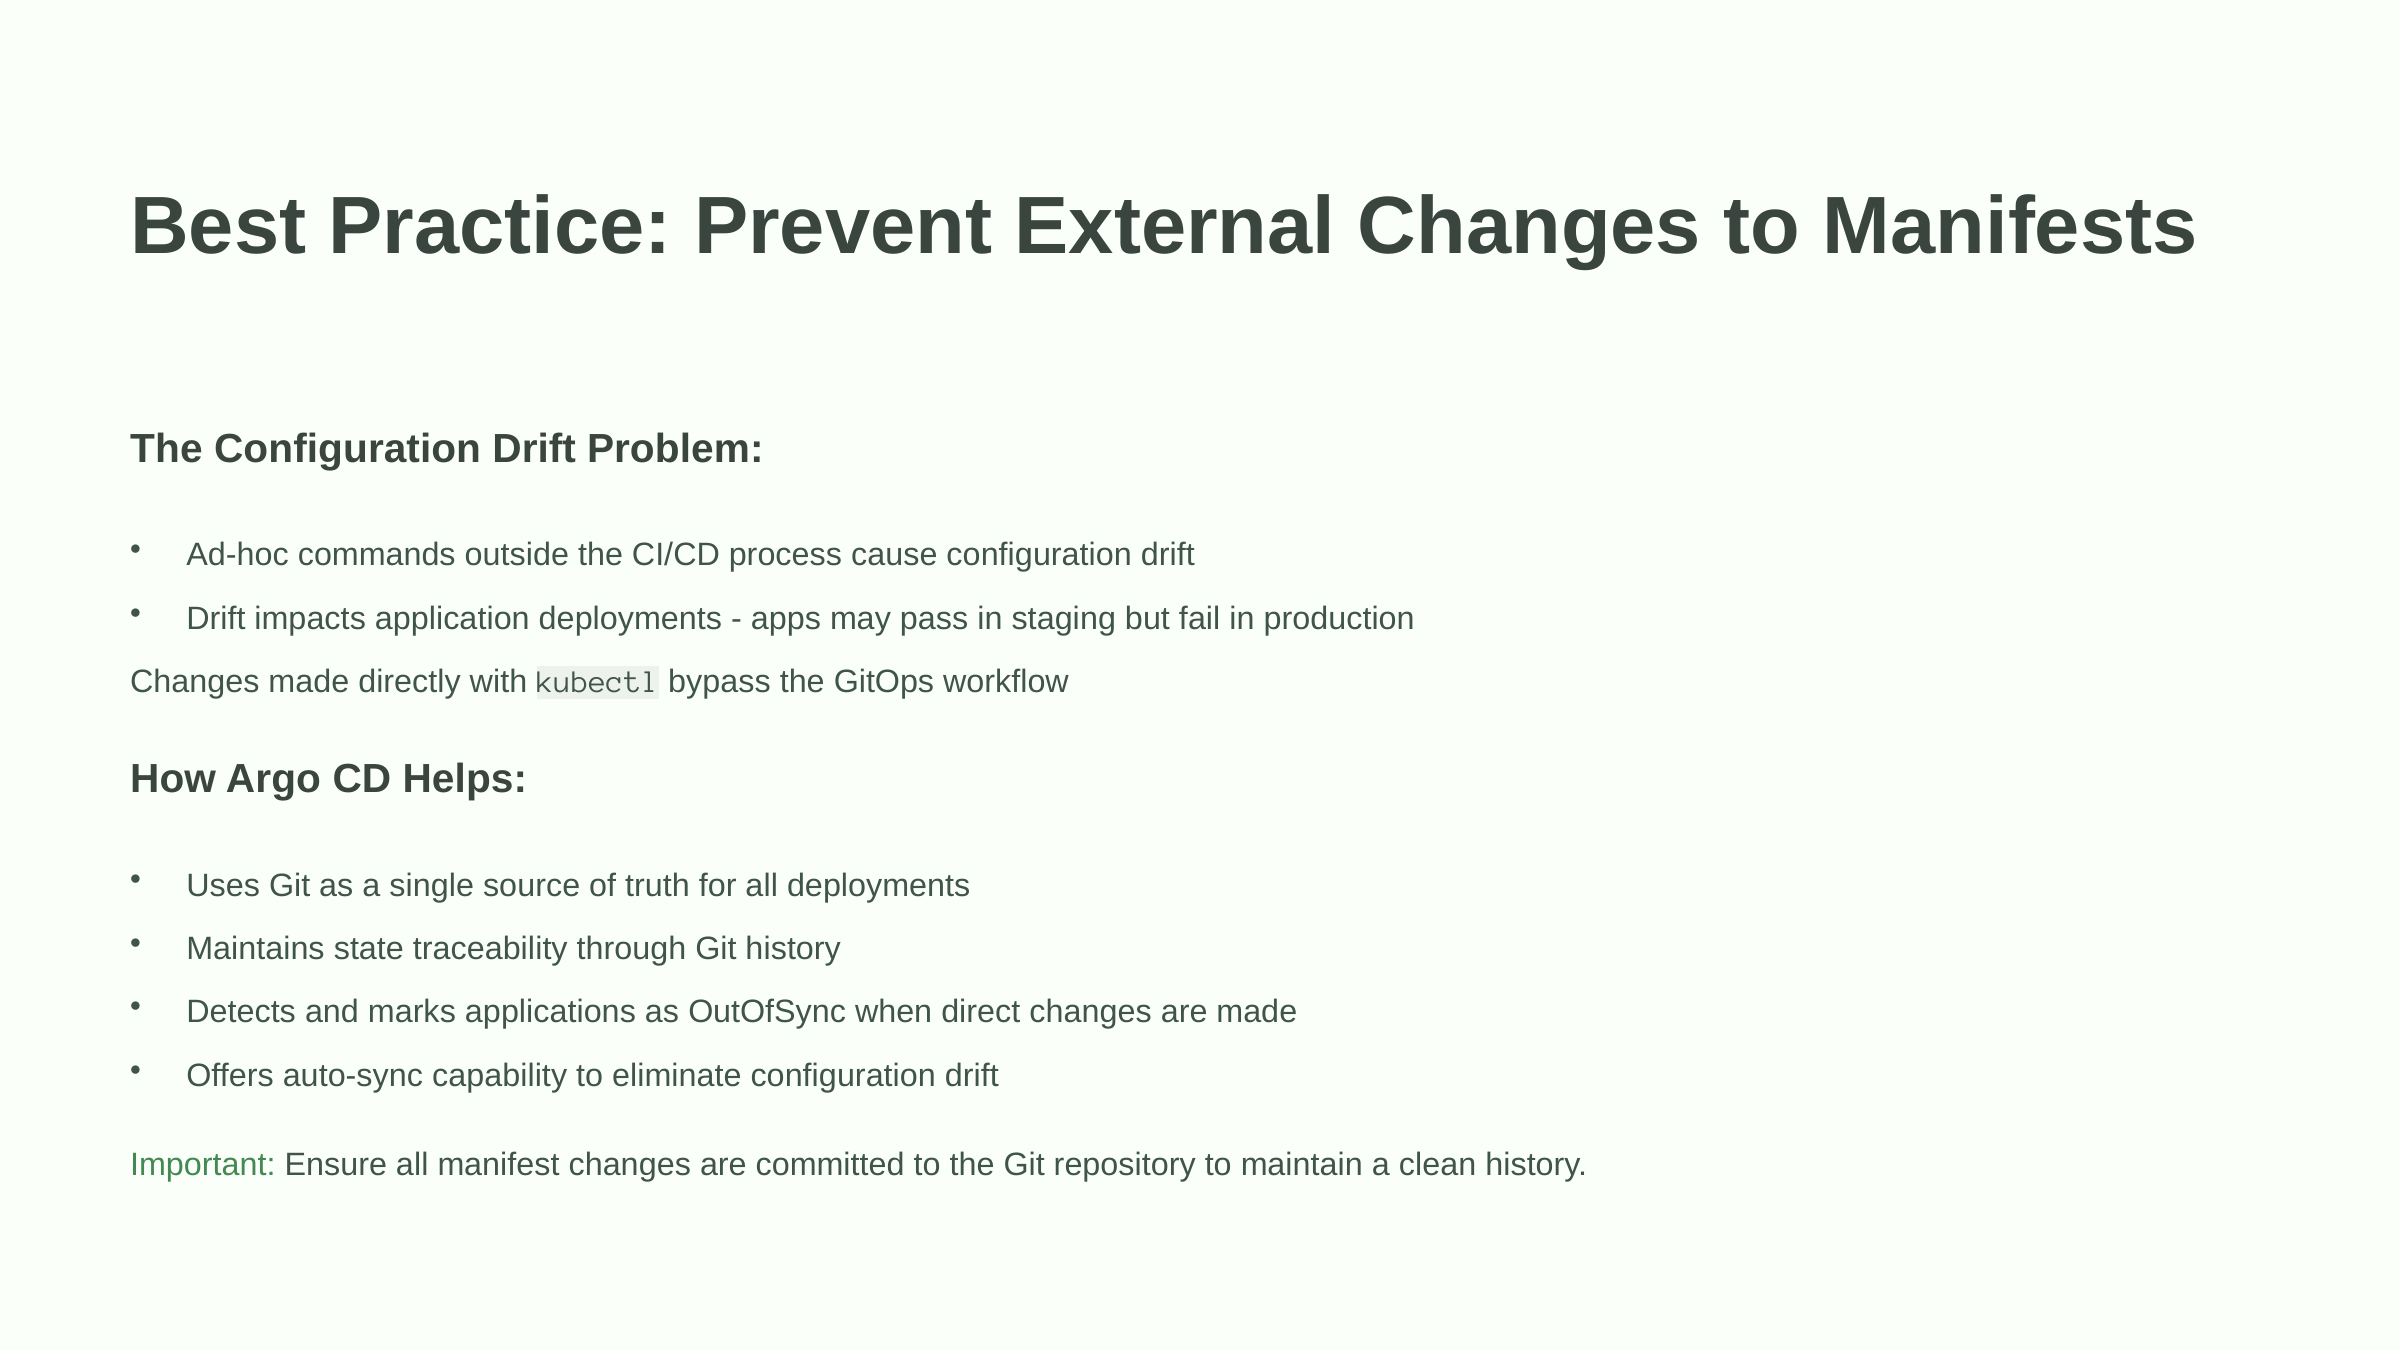

Best Practice: Prevent External Changes to Manifests
The Configuration Drift Problem:
Ad-hoc commands outside the CI/CD process cause configuration drift
Drift impacts application deployments - apps may pass in staging but fail in production
Changes made directly with kubectl bypass the GitOps workflow
How Argo CD Helps:
Uses Git as a single source of truth for all deployments
Maintains state traceability through Git history
Detects and marks applications as OutOfSync when direct changes are made
Offers auto-sync capability to eliminate configuration drift
Important: Ensure all manifest changes are committed to the Git repository to maintain a clean history.